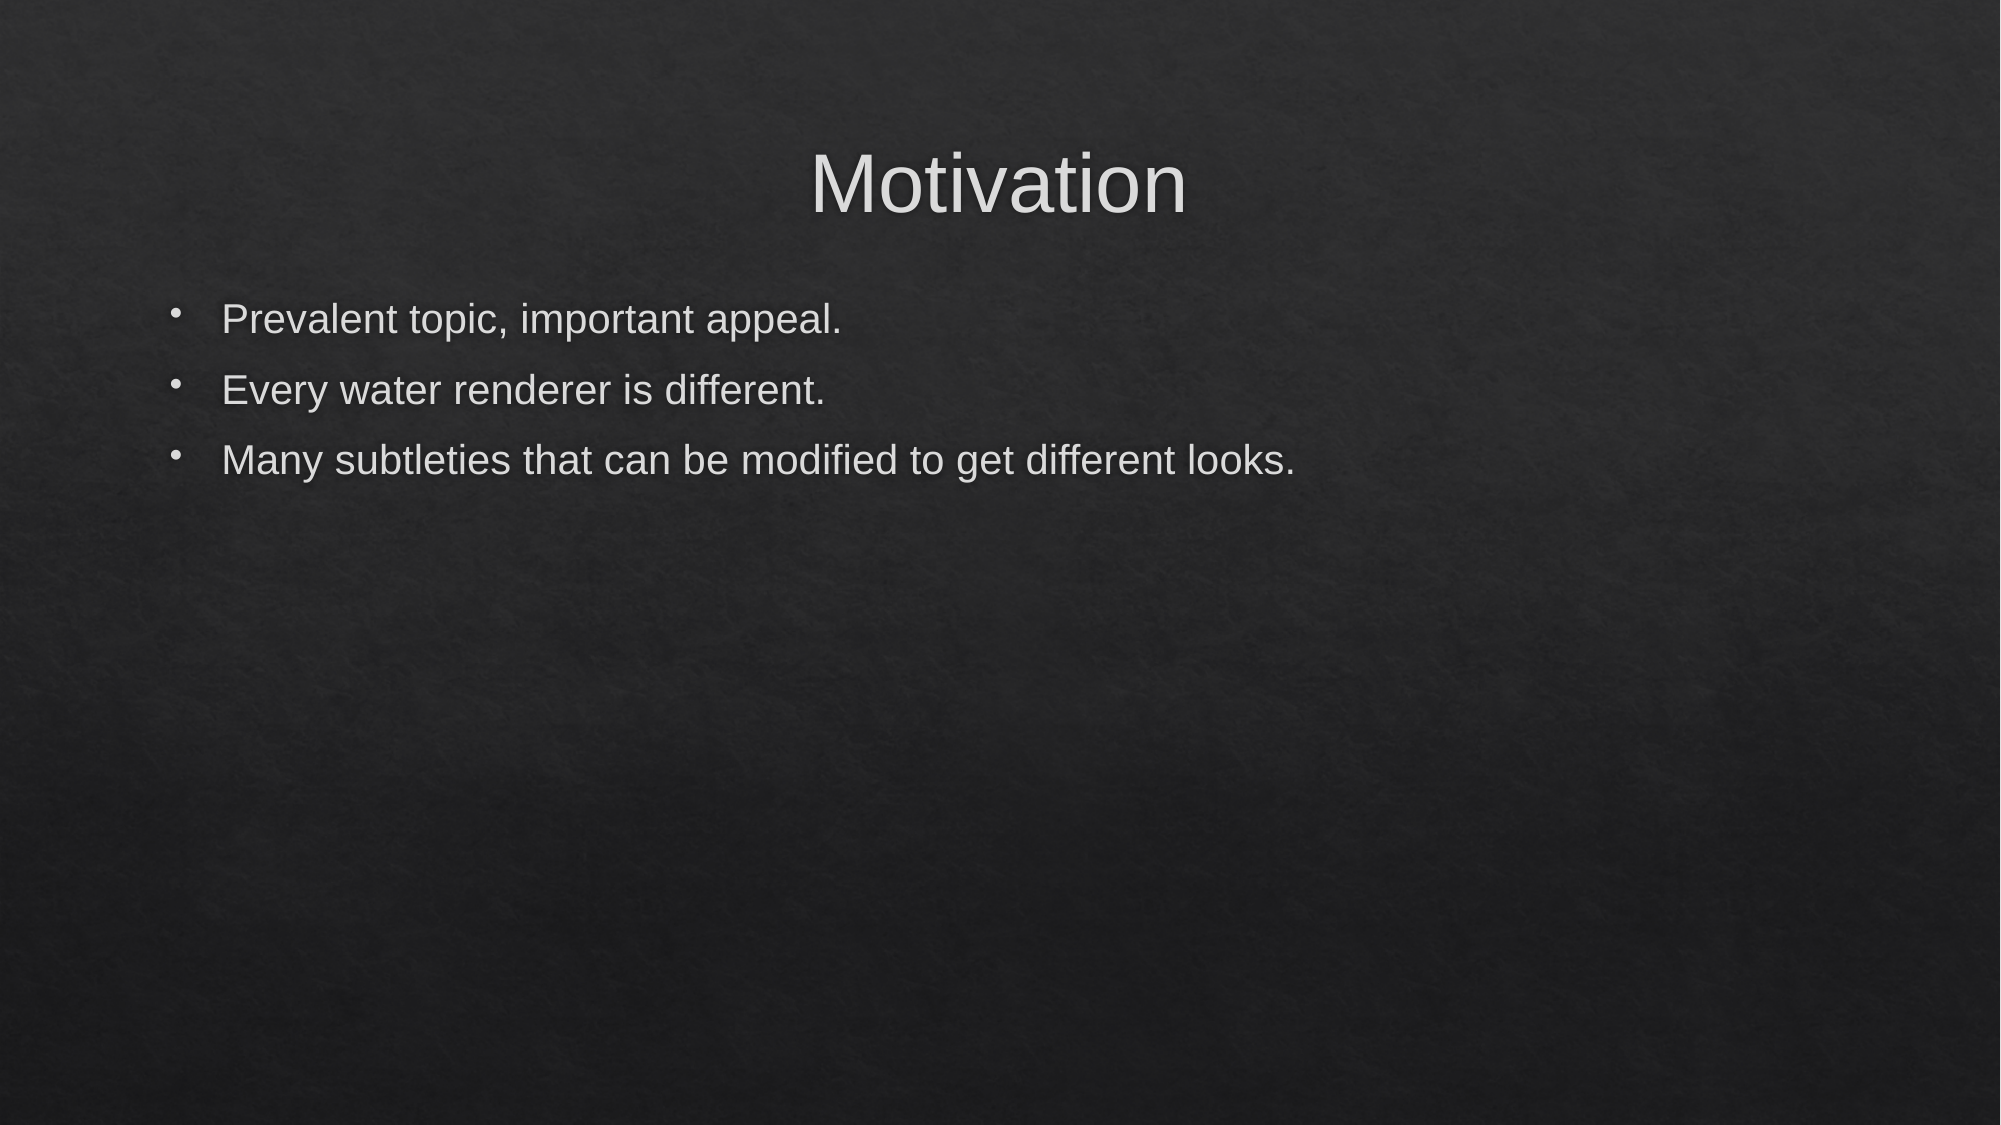

# Motivation
Prevalent topic, important appeal.
Every water renderer is different.
Many subtleties that can be modified to get different looks.